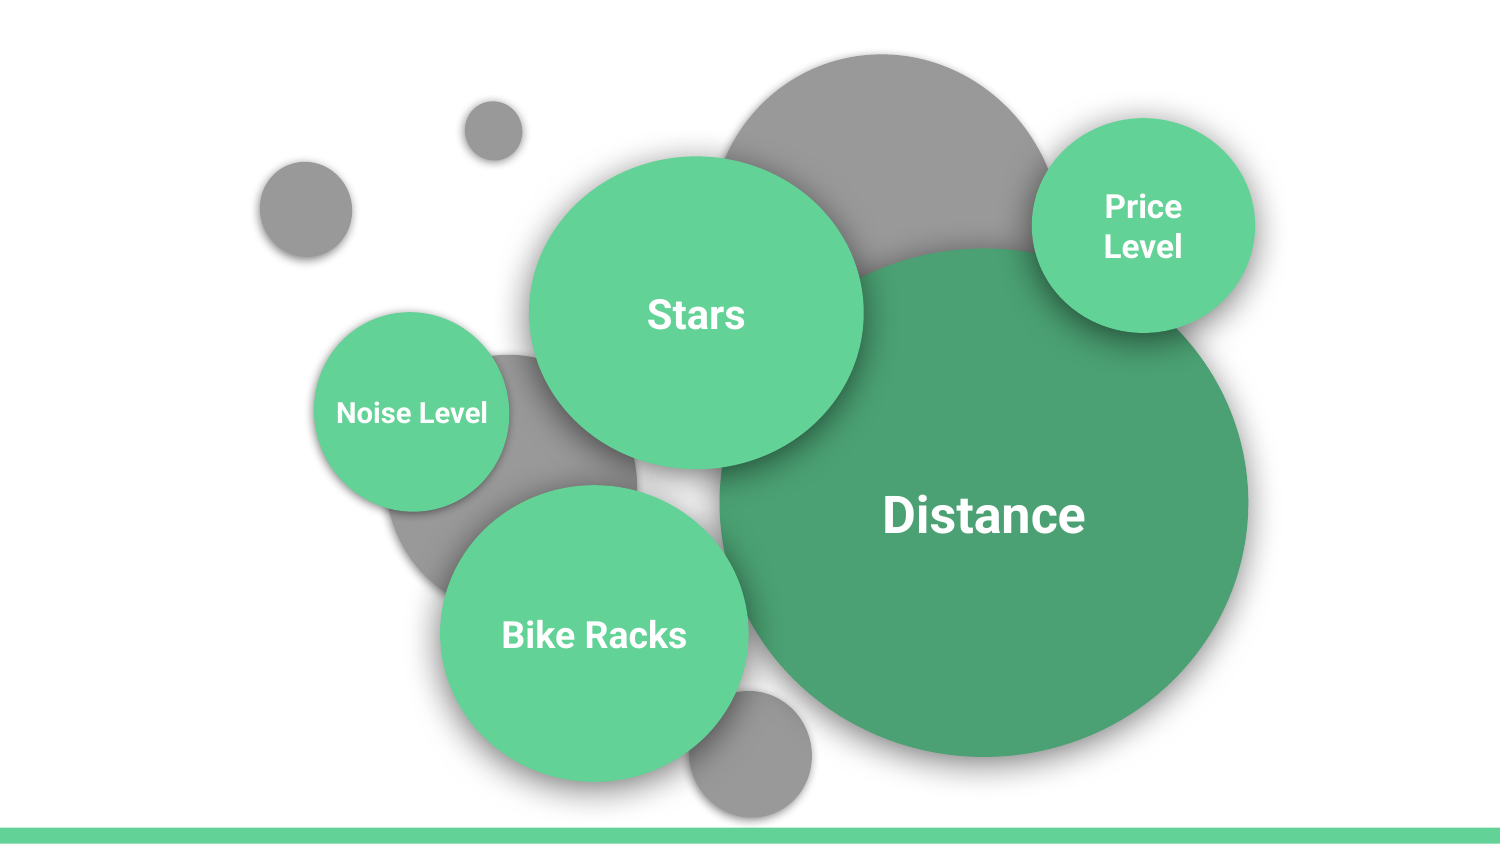

Price Level

Stars

Distance
Noise Level

Bike Racks